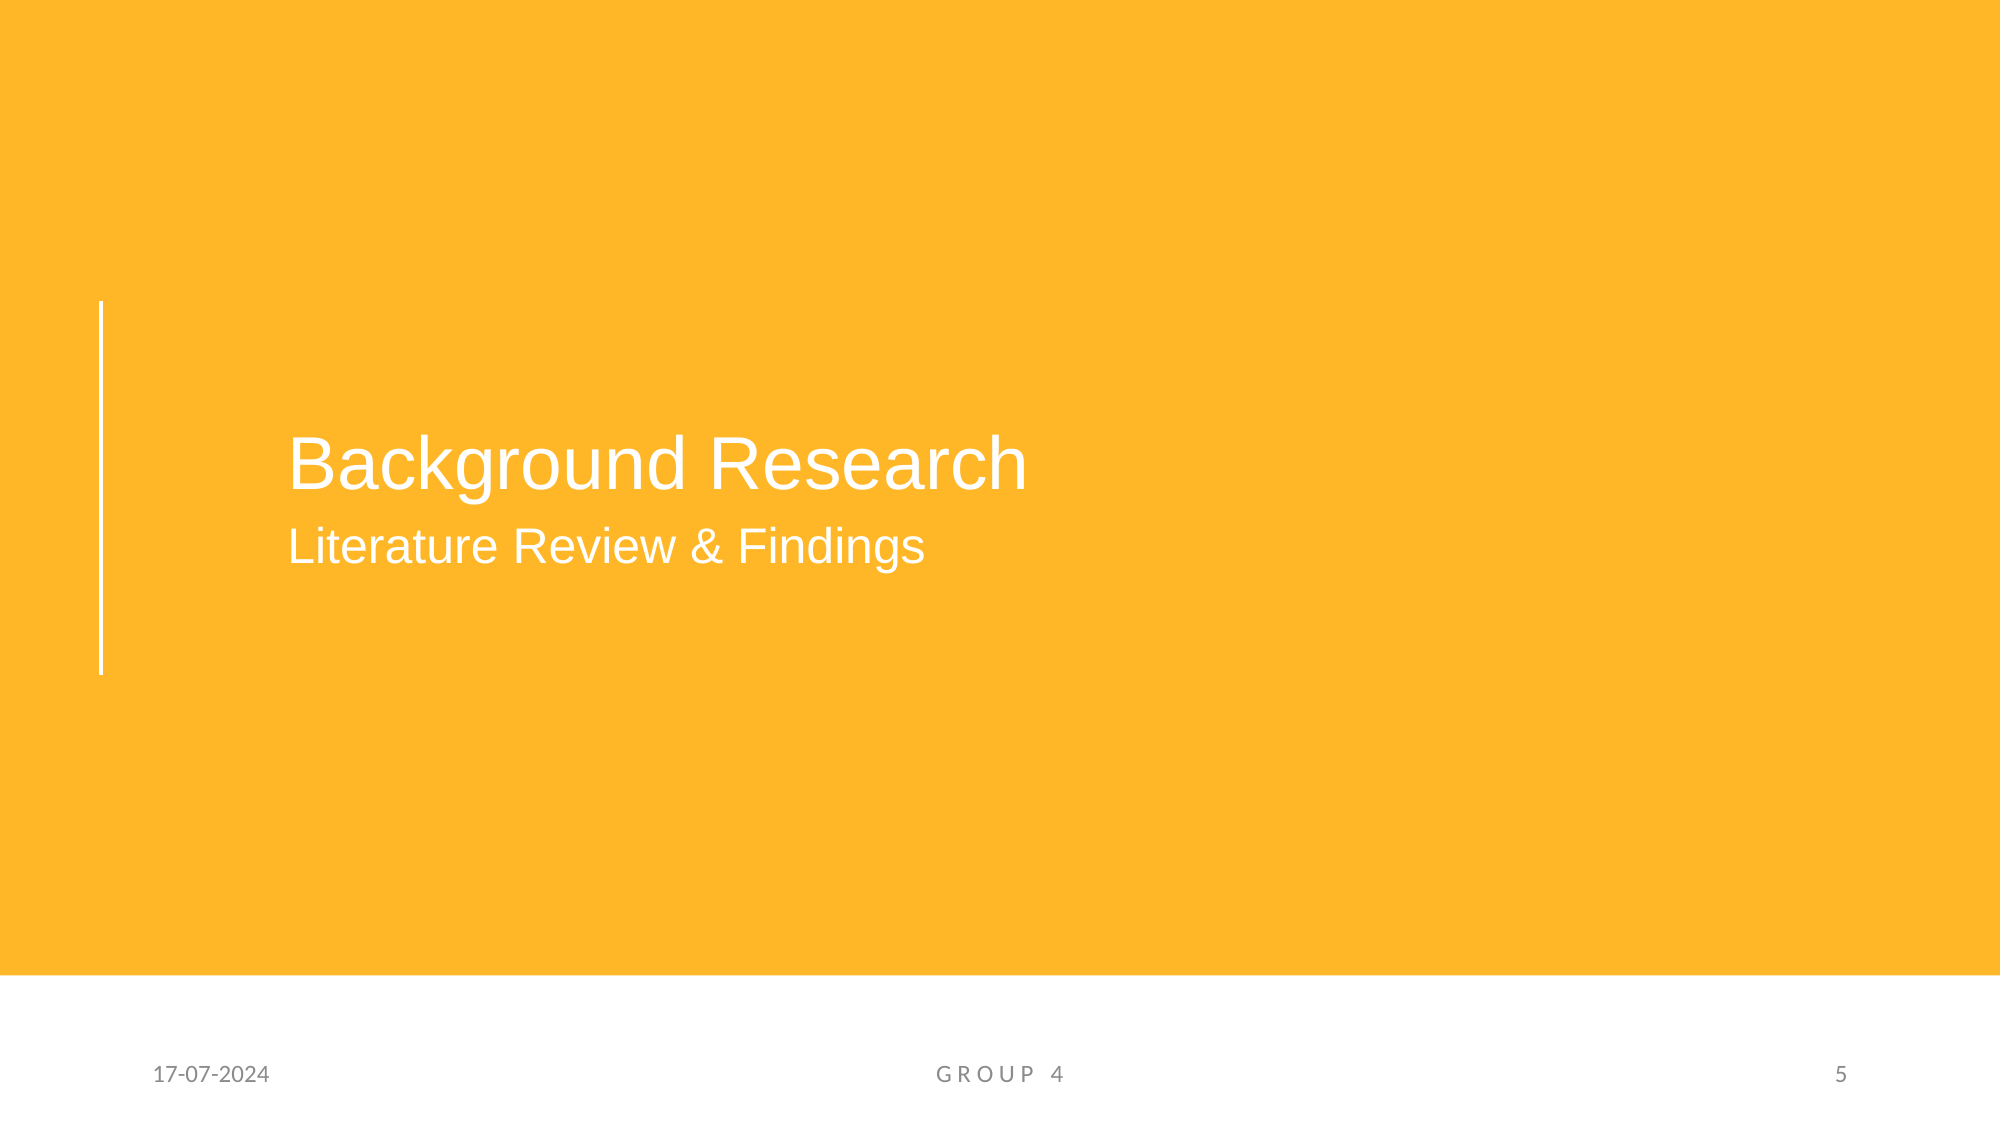

Background Research
Literature Review & Findings
17-07-2024
G R O U P   4
5